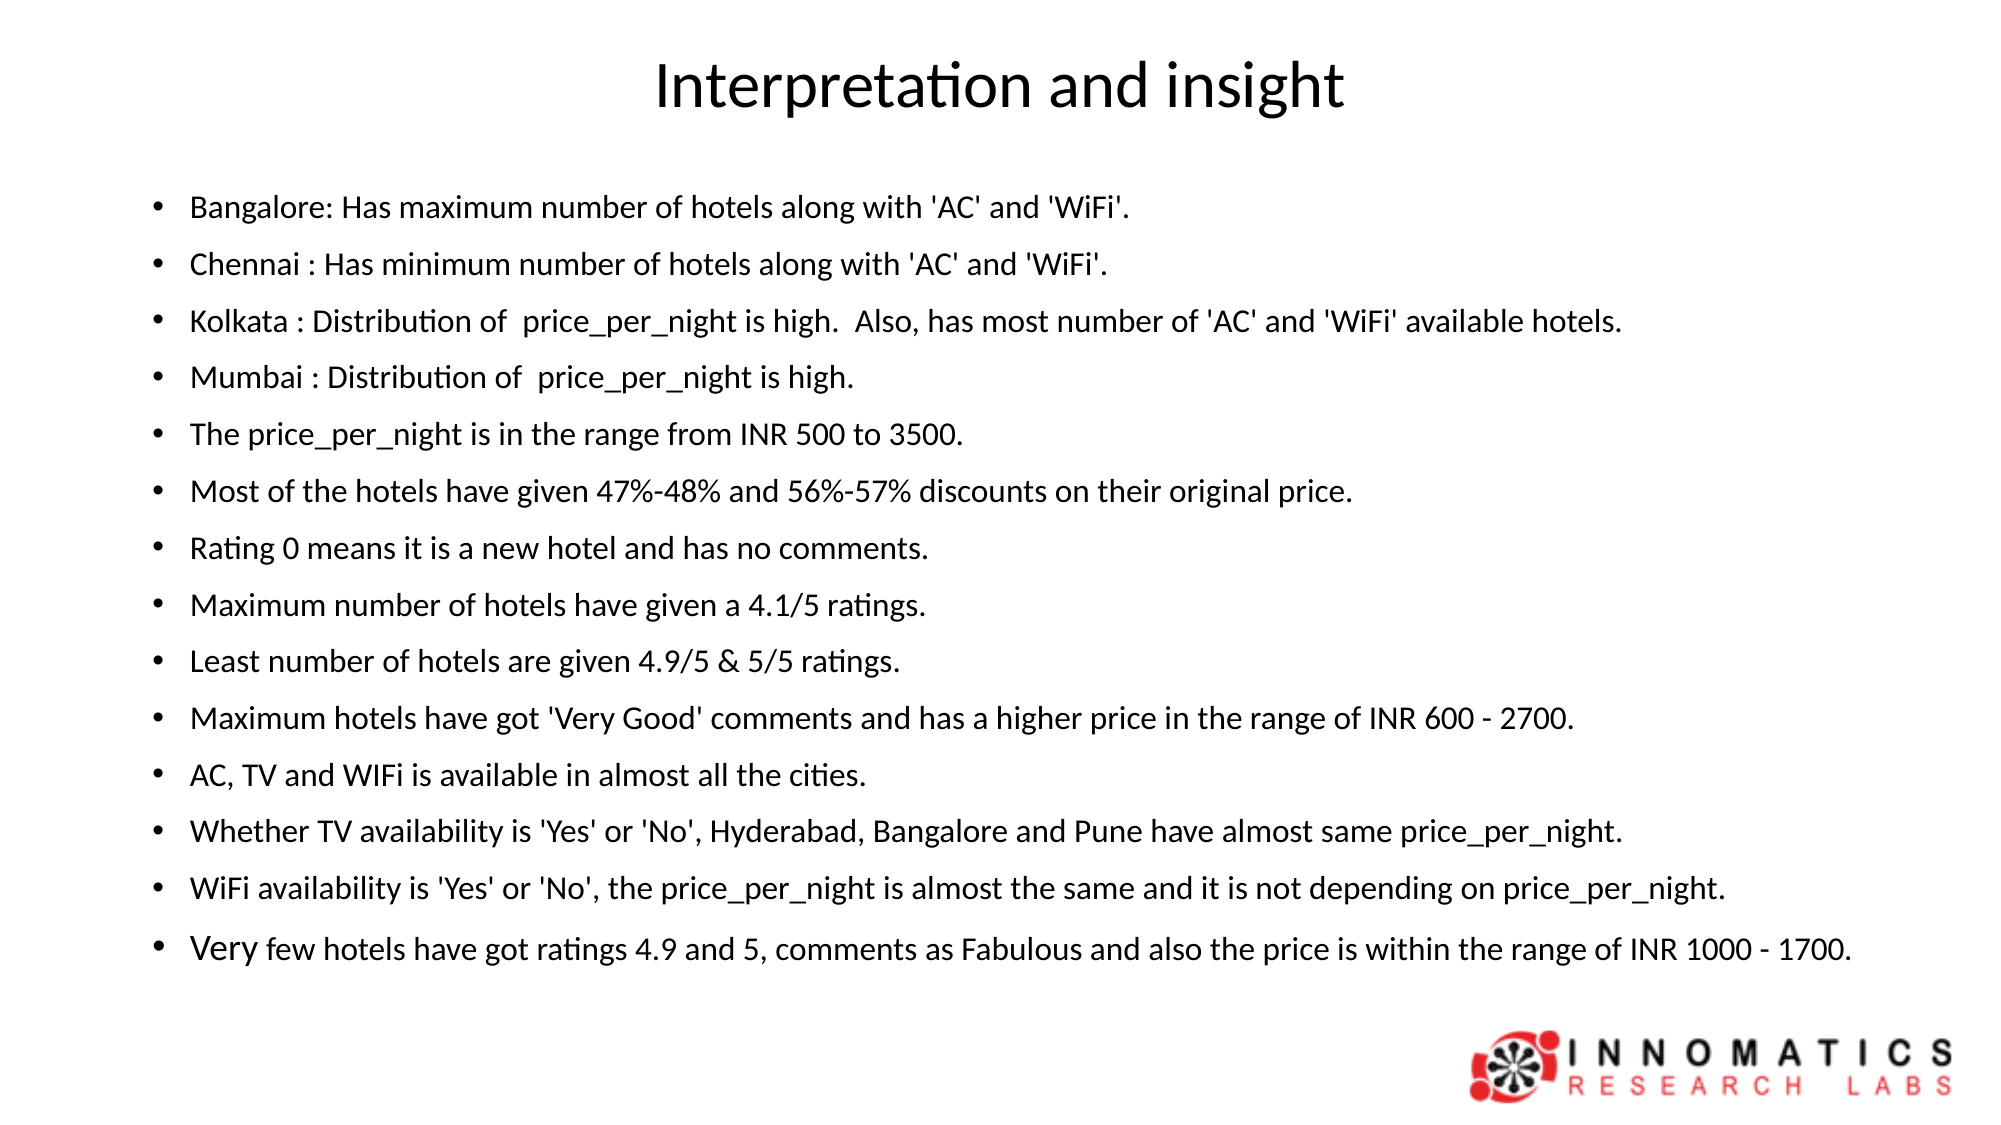

# Interpretation and insight
Bangalore: Has maximum number of hotels along with 'AC' and 'WiFi'.
Chennai : Has minimum number of hotels along with 'AC' and 'WiFi'.
Kolkata : Distribution of  price_per_night is high.  Also, has most number of 'AC' and 'WiFi' available hotels.
Mumbai : Distribution of  price_per_night is high.
The price_per_night is in the range from INR 500 to 3500.
Most of the hotels have given 47%-48% and 56%-57% discounts on their original price.
Rating 0 means it is a new hotel and has no comments.
Maximum number of hotels have given a 4.1/5 ratings.
Least number of hotels are given 4.9/5 & 5/5 ratings.
Maximum hotels have got 'Very Good' comments and has a higher price in the range of INR 600 - 2700.
AC, TV and WIFi is available in almost all the cities.
Whether TV availability is 'Yes' or 'No', Hyderabad, Bangalore and Pune have almost same price_per_night.
WiFi availability is 'Yes' or 'No', the price_per_night is almost the same and it is not depending on price_per_night.
Very few hotels have got ratings 4.9 and 5, comments as Fabulous and also the price is within the range of INR 1000 - 1700.